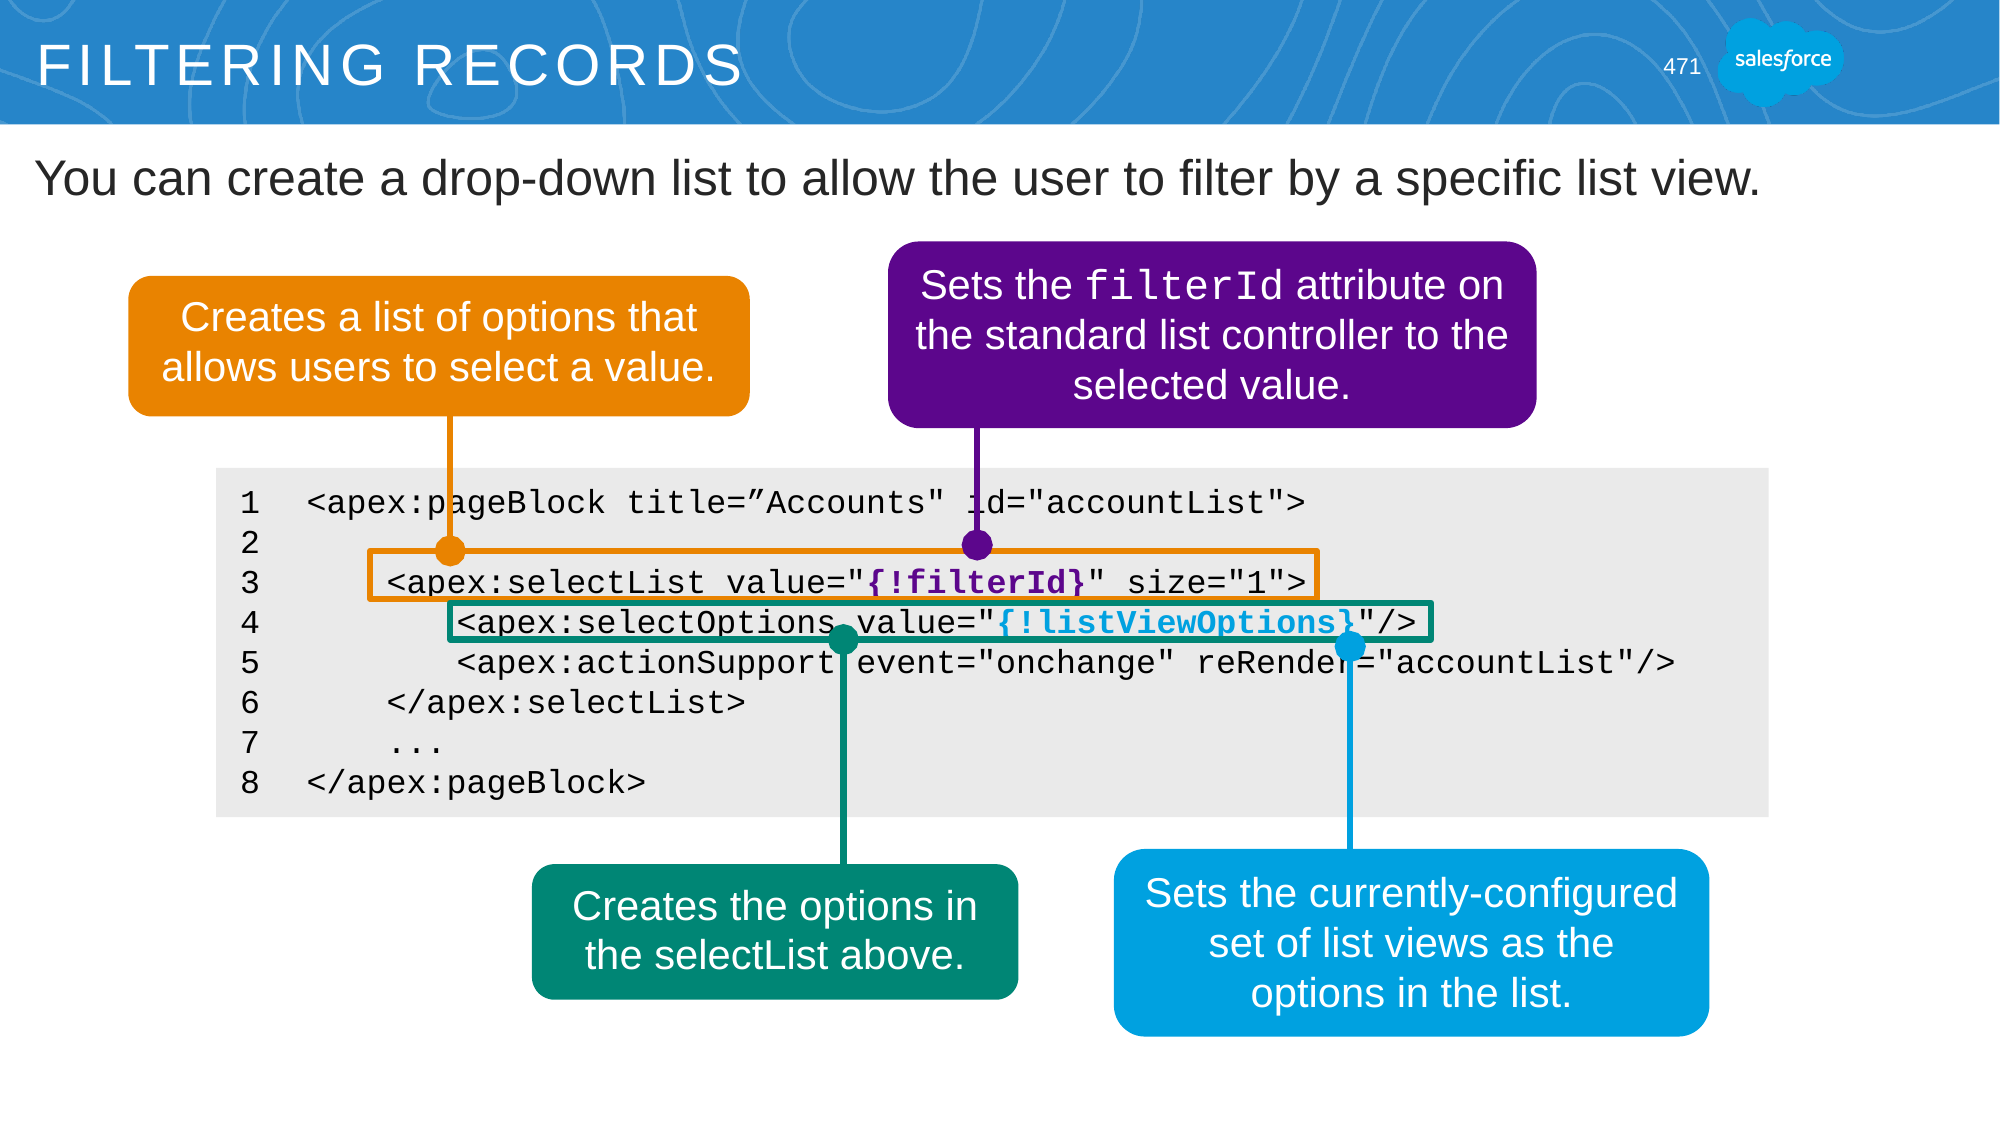

# Filtering Records
471
You can create a drop-down list to allow the user to filter by a specific list view.
Sets the filterId attribute on the standard list controller to the selected value.
Creates a list of options that allows users to select a value.

1
2
3
4
5
6
7
8
<apex:pageBlock title=”Accounts" id="accountList">

    <apex:selectList value="{!filterId}" size="1">
	<apex:selectOptions value="{!listViewOptions}"/>
	<apex:actionSupport event="onchange" reRender="accountList"/>
    </apex:selectList>
    ...
</apex:pageBlock>

Sets the currently-configured set of list views as the options in the list.
Creates the options in the selectList above.